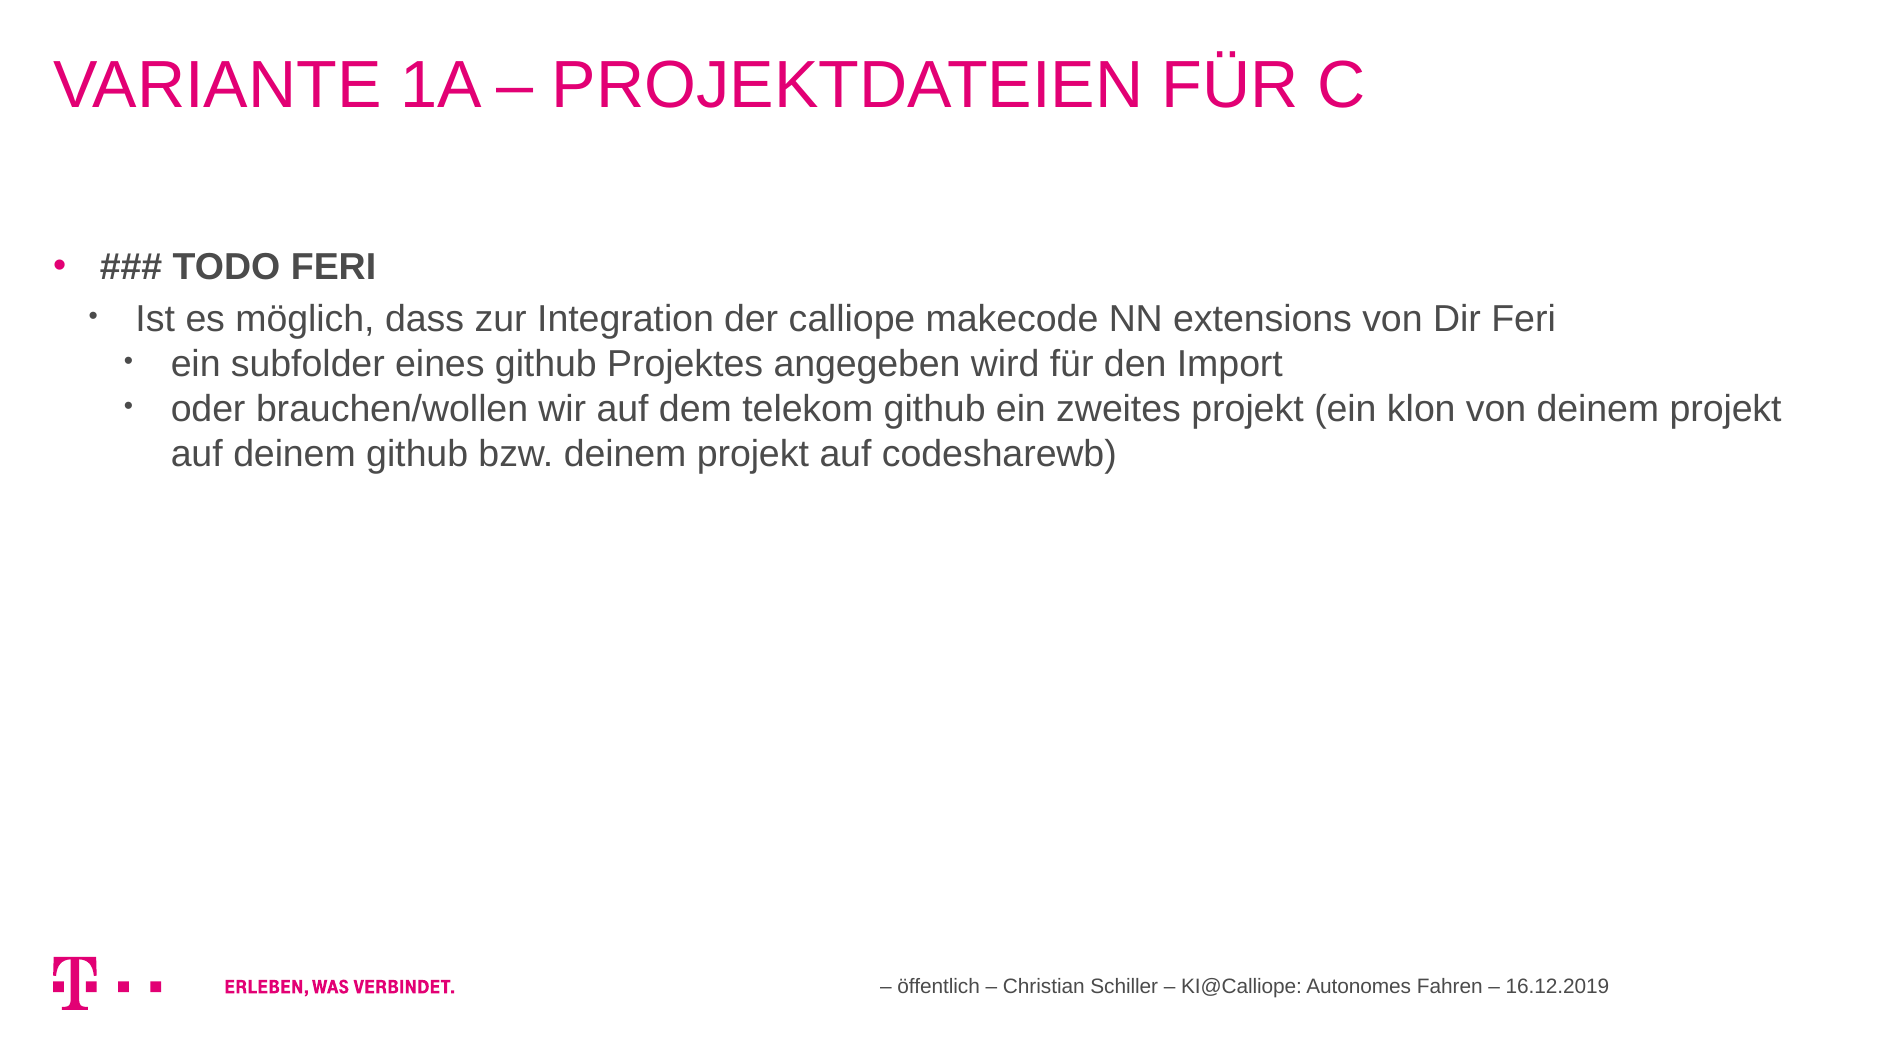

# Variante 1A – Projektdateien für C
### TODO FERI
Ist es möglich, dass zur Integration der calliope makecode NN extensions von Dir Feri
ein subfolder eines github Projektes angegeben wird für den Import
oder brauchen/wollen wir auf dem telekom github ein zweites projekt (ein klon von deinem projekt auf deinem github bzw. deinem projekt auf codesharewb)
– öffentlich – Christian Schiller – KI@Calliope: Autonomes Fahren – 16.12.2019